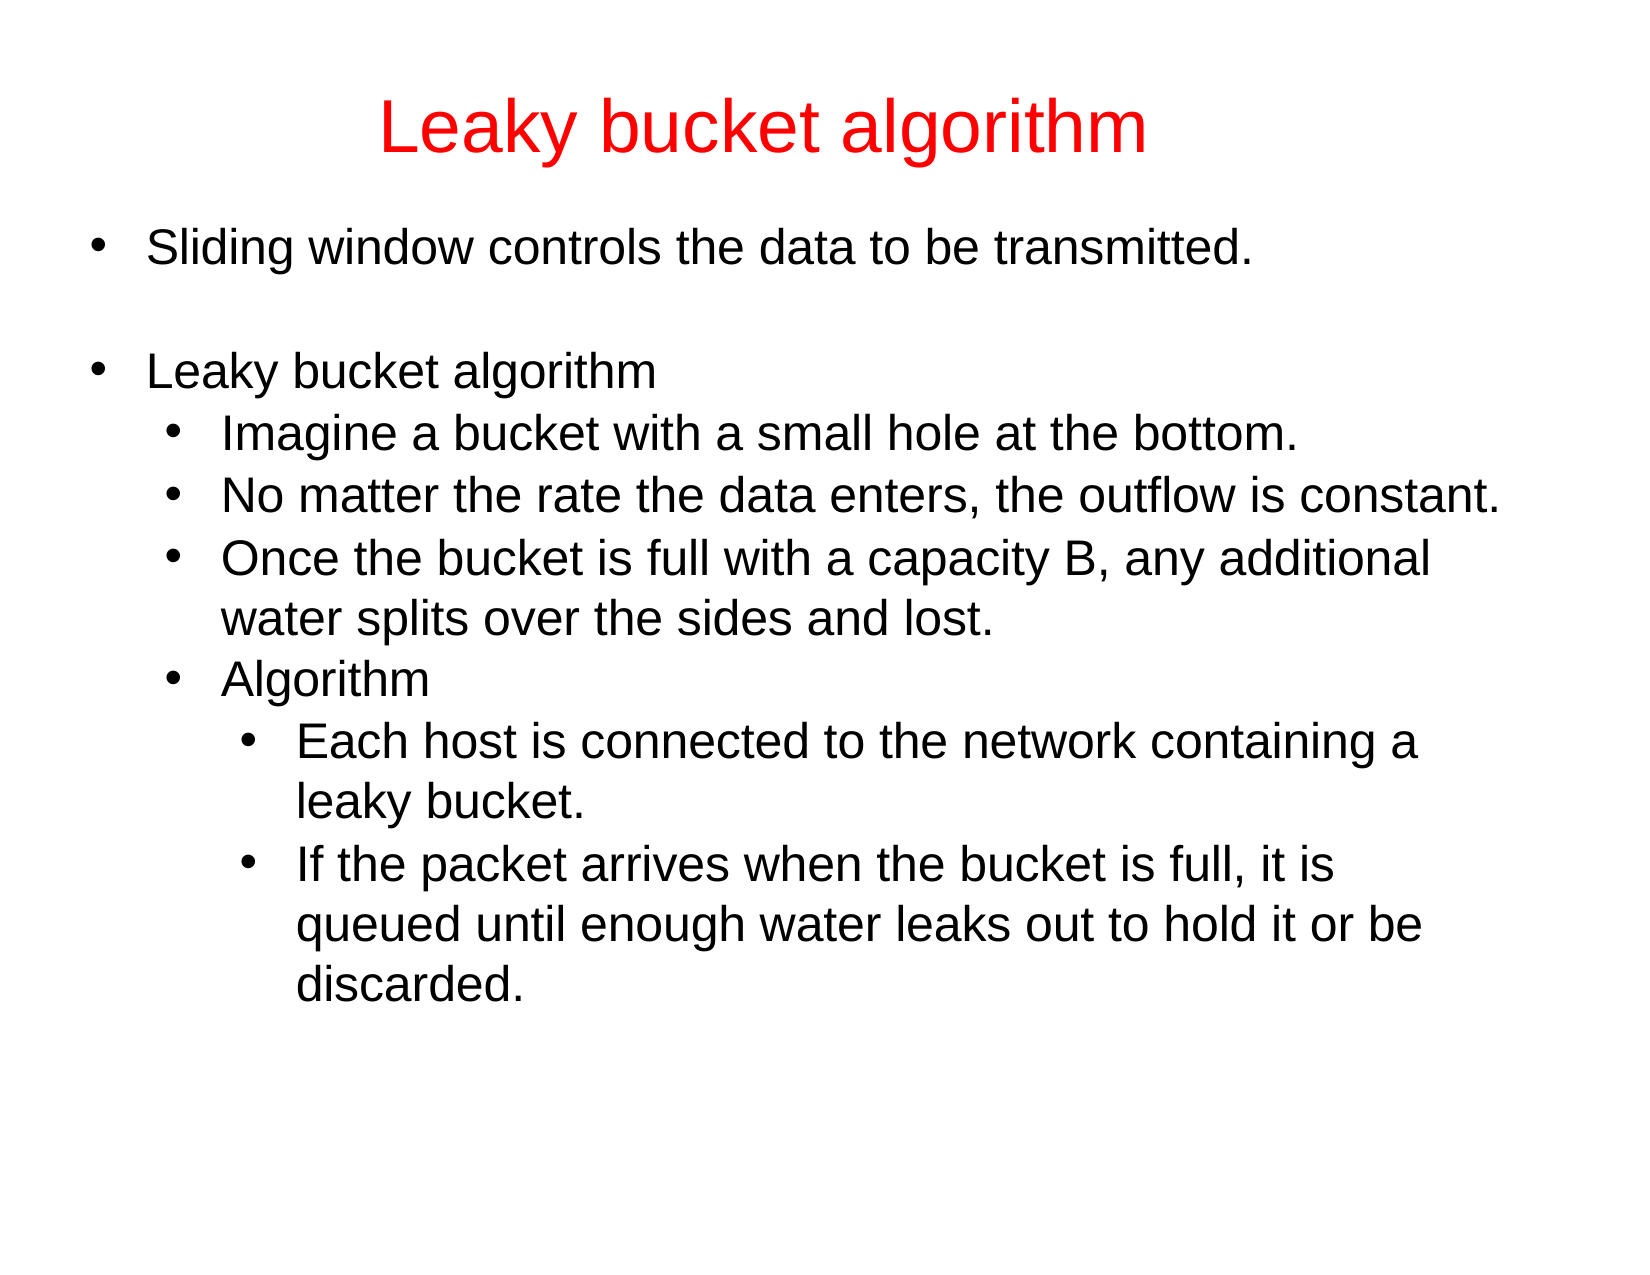

# Leaky bucket algorithm
Sliding window controls the data to be transmitted.

Leaky bucket algorithm
Imagine a bucket with a small hole at the bottom.
No matter the rate the data enters, the outflow is constant.
Once the bucket is full with a capacity B, any additional water splits over the sides and lost.
Algorithm
Each host is connected to the network containing a leaky bucket.
If the packet arrives when the bucket is full, it is queued until enough water leaks out to hold it or be discarded.